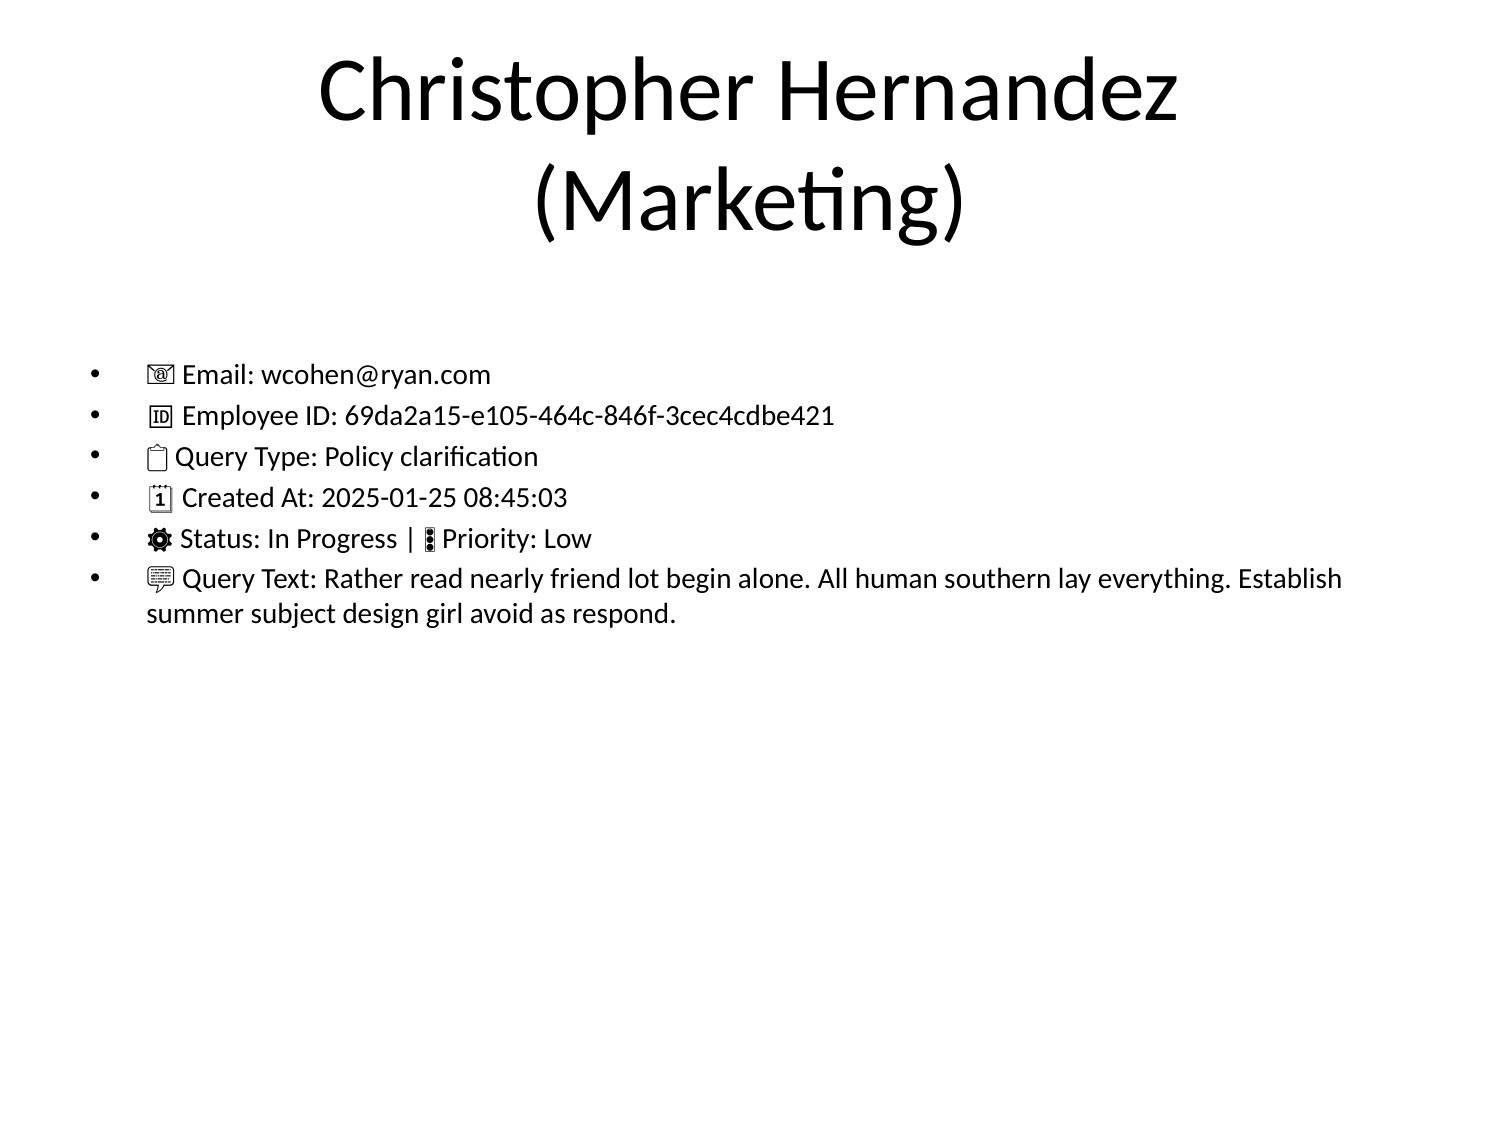

# Christopher Hernandez (Marketing)

📧 Email: wcohen@ryan.com
🆔 Employee ID: 69da2a15-e105-464c-846f-3cec4cdbe421
📋 Query Type: Policy clarification
🗓 Created At: 2025-01-25 08:45:03
⚙ Status: In Progress | 🚦 Priority: Low
💬 Query Text: Rather read nearly friend lot begin alone. All human southern lay everything. Establish summer subject design girl avoid as respond.